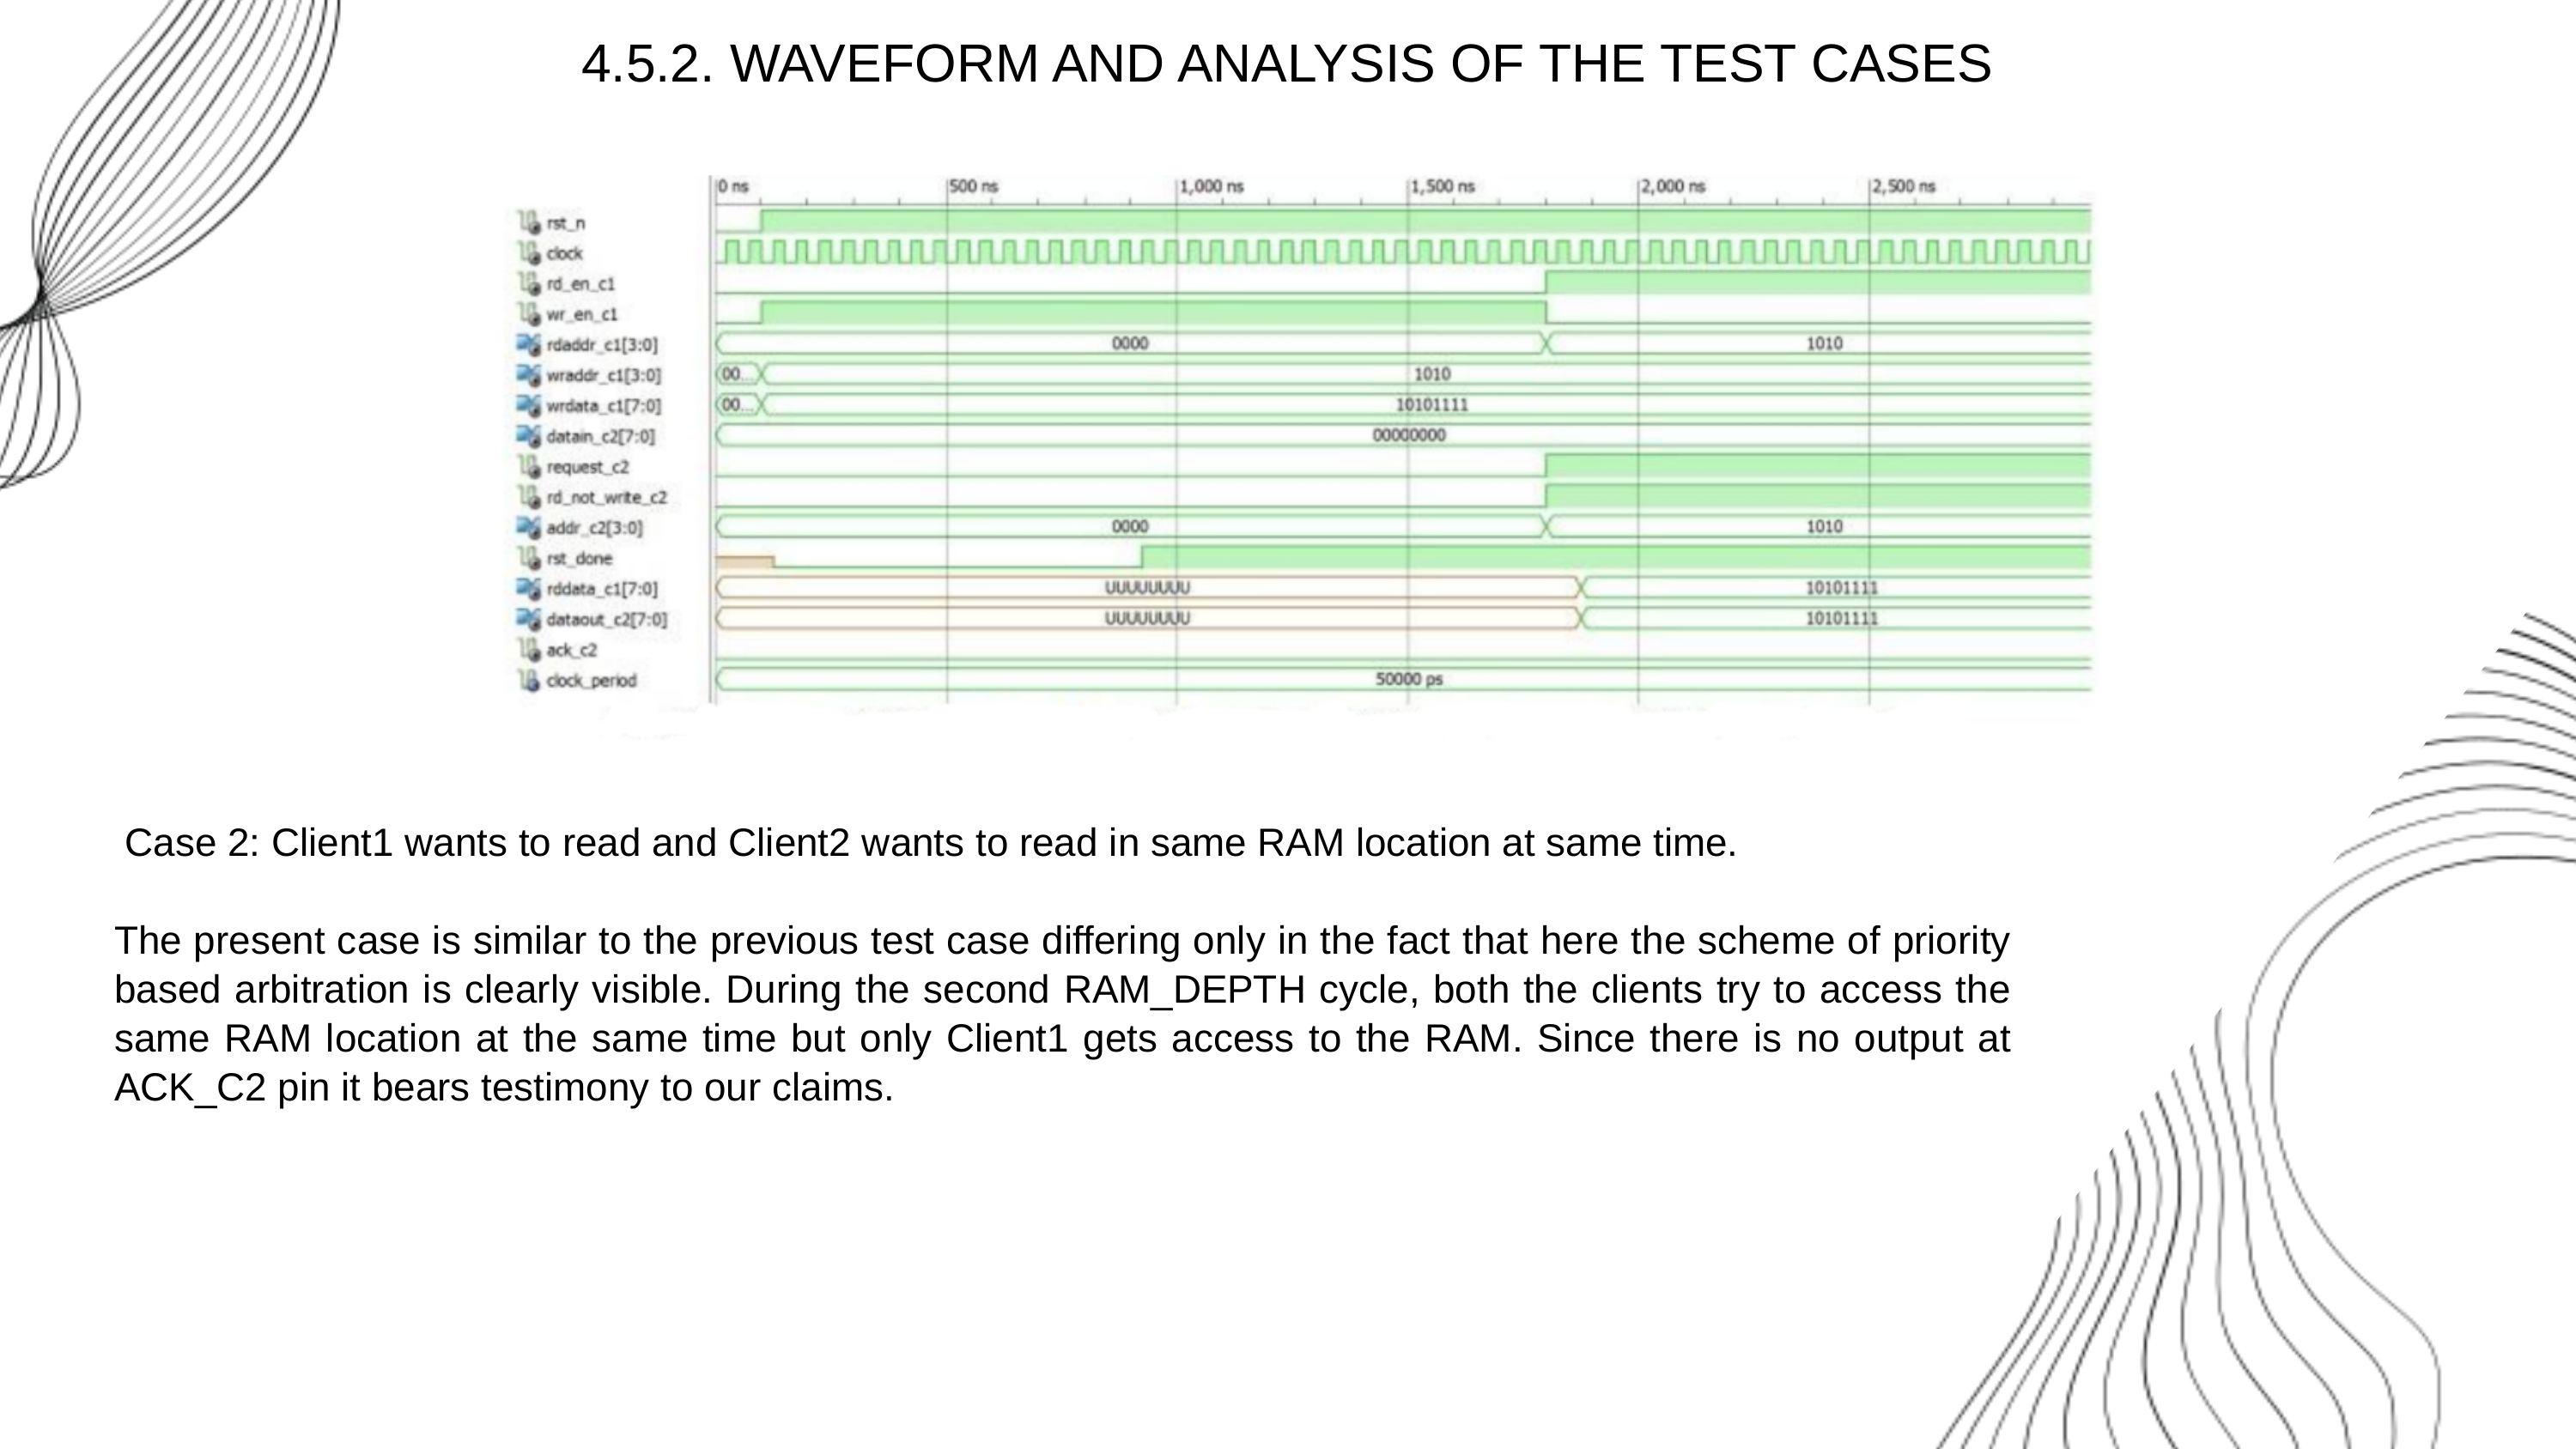

4.5.2. WAVEFORM AND ANALYSIS OF THE TEST CASES

 Case 2: Client1 wants to read and Client2 wants to read in same RAM location at same time.

The present case is similar to the previous test case differing only in the fact that here the scheme of priority based arbitration is clearly visible. During the second RAM_DEPTH cycle, both the clients try to access the same RAM location at the same time but only Client1 gets access to the RAM. Since there is no output at ACK_C2 pin it bears testimony to our claims.